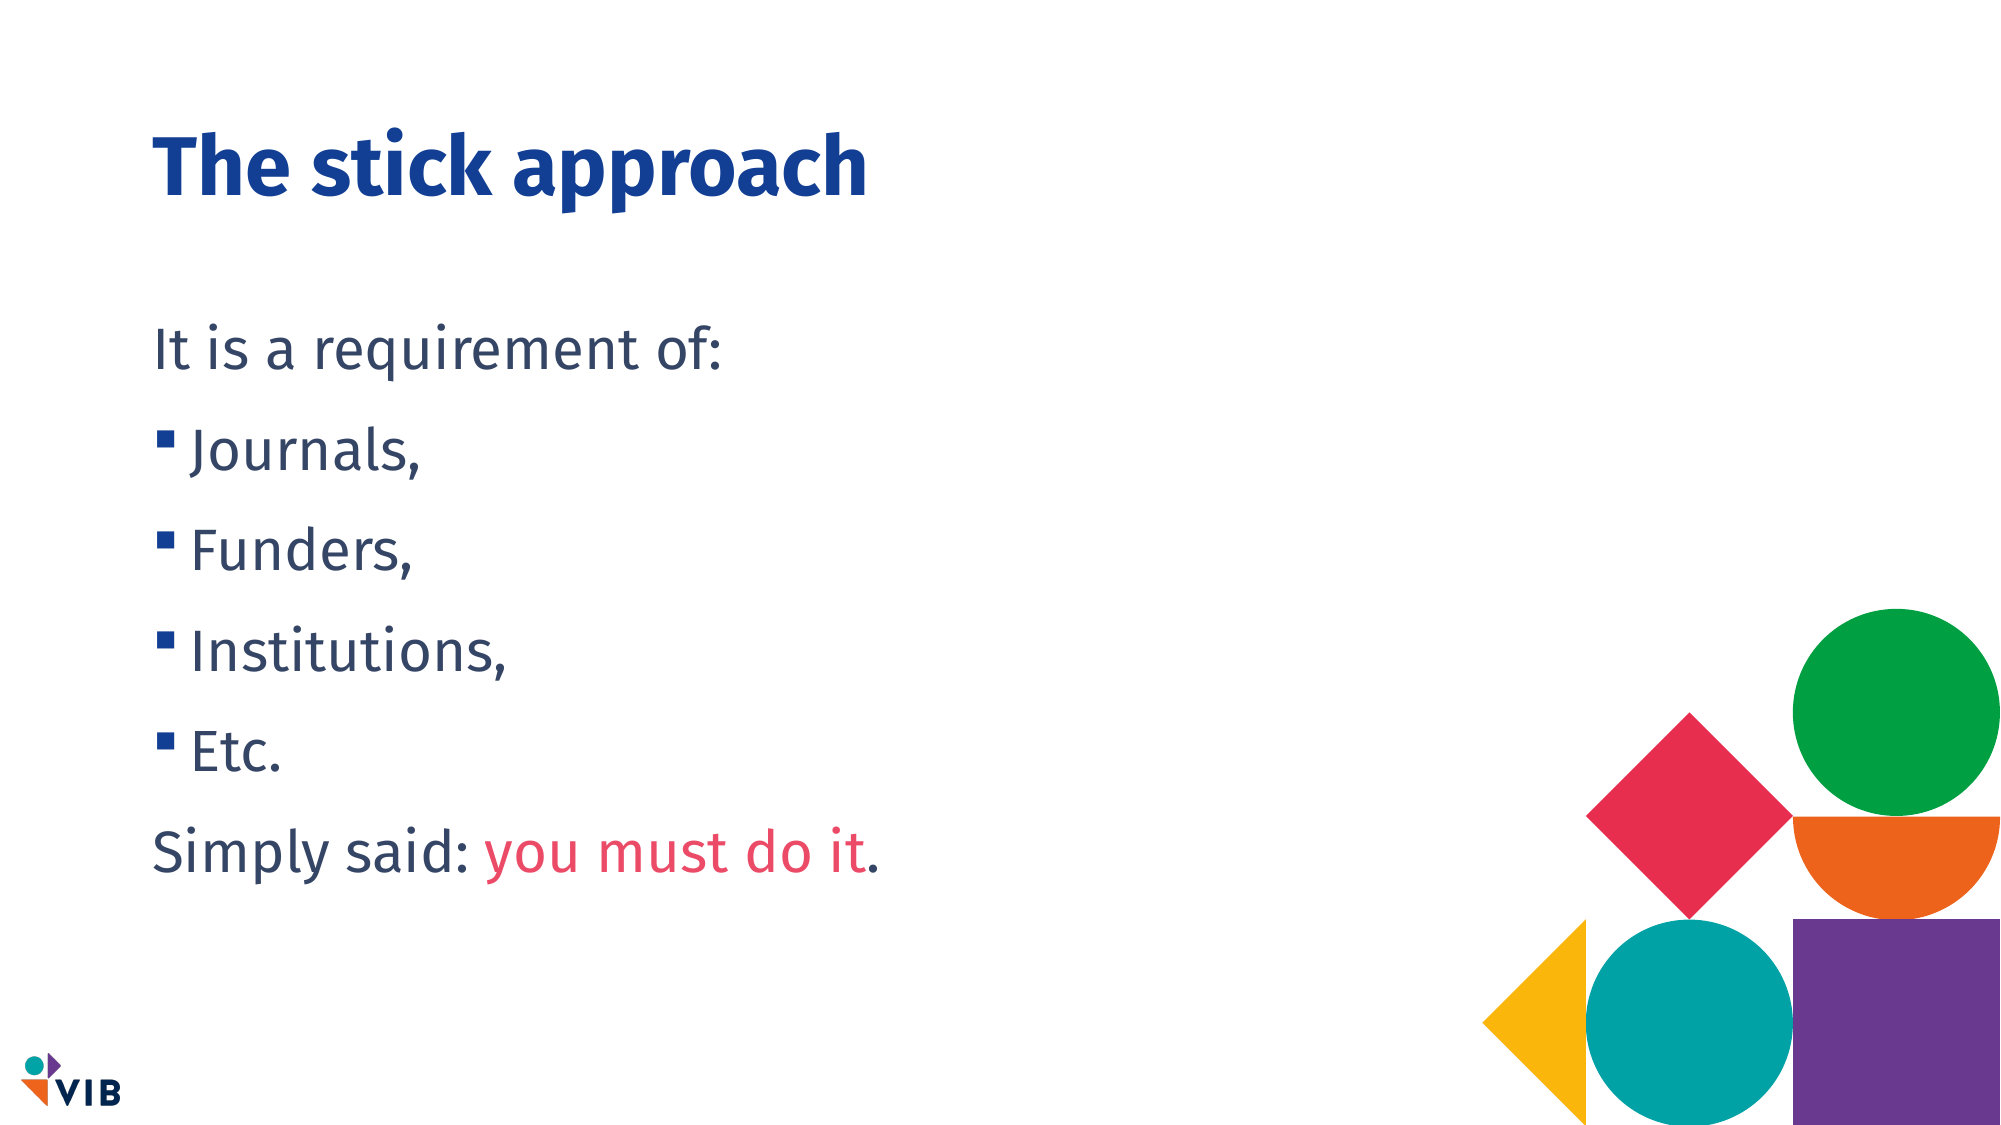

# The stick approach
It is a requirement of:
Journals,
Funders,
Institutions,
Etc.
Simply said: you must do it.